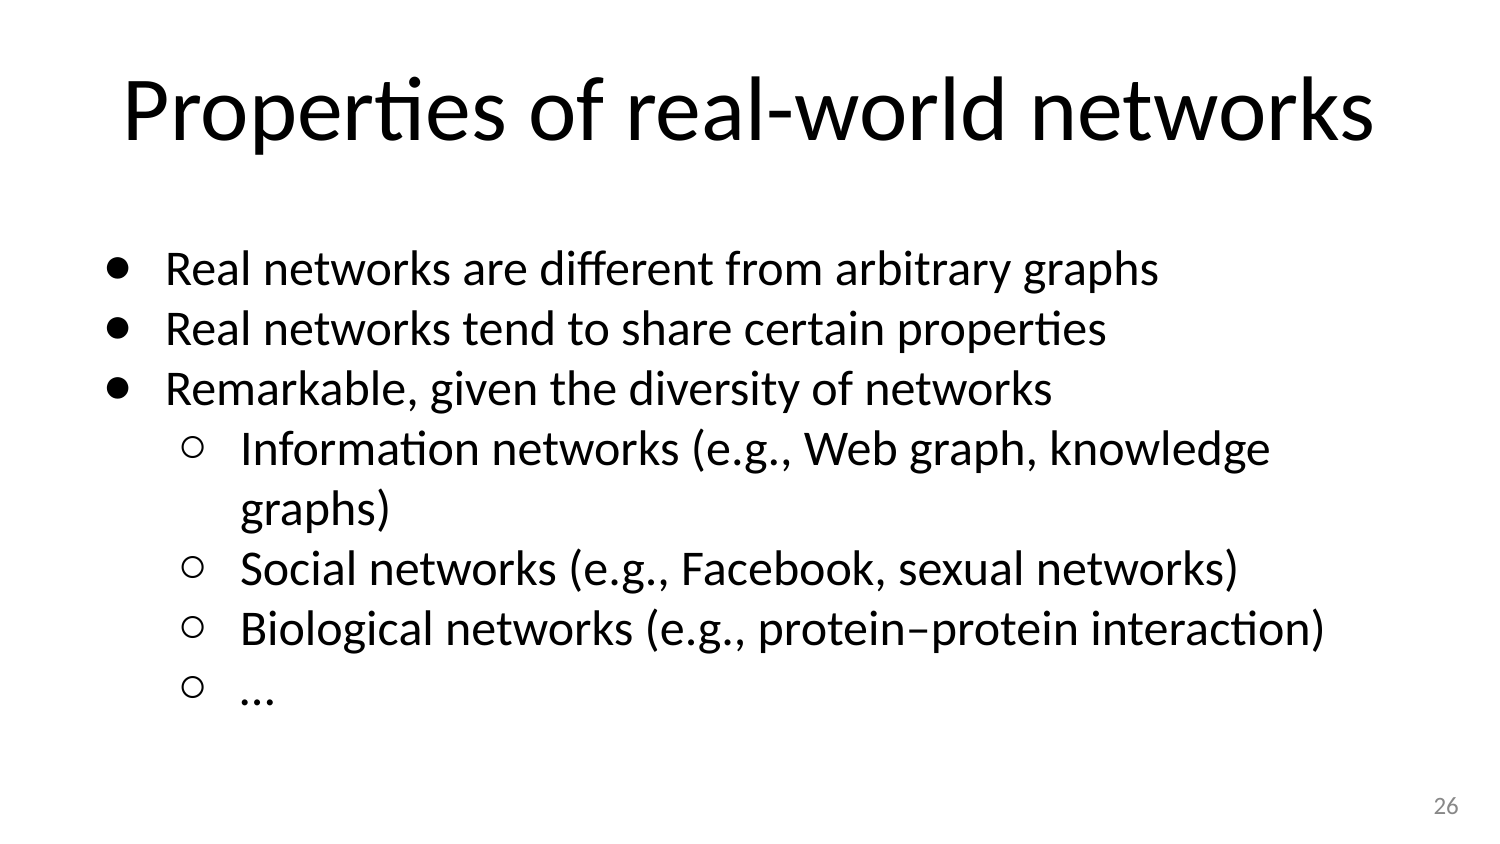

# Properties of real-world networks
Real networks are different from arbitrary graphs
Real networks tend to share certain properties
Remarkable, given the diversity of networks
Information networks (e.g., Web graph, knowledge graphs)
Social networks (e.g., Facebook, sexual networks)
Biological networks (e.g., protein–protein interaction)
…
26